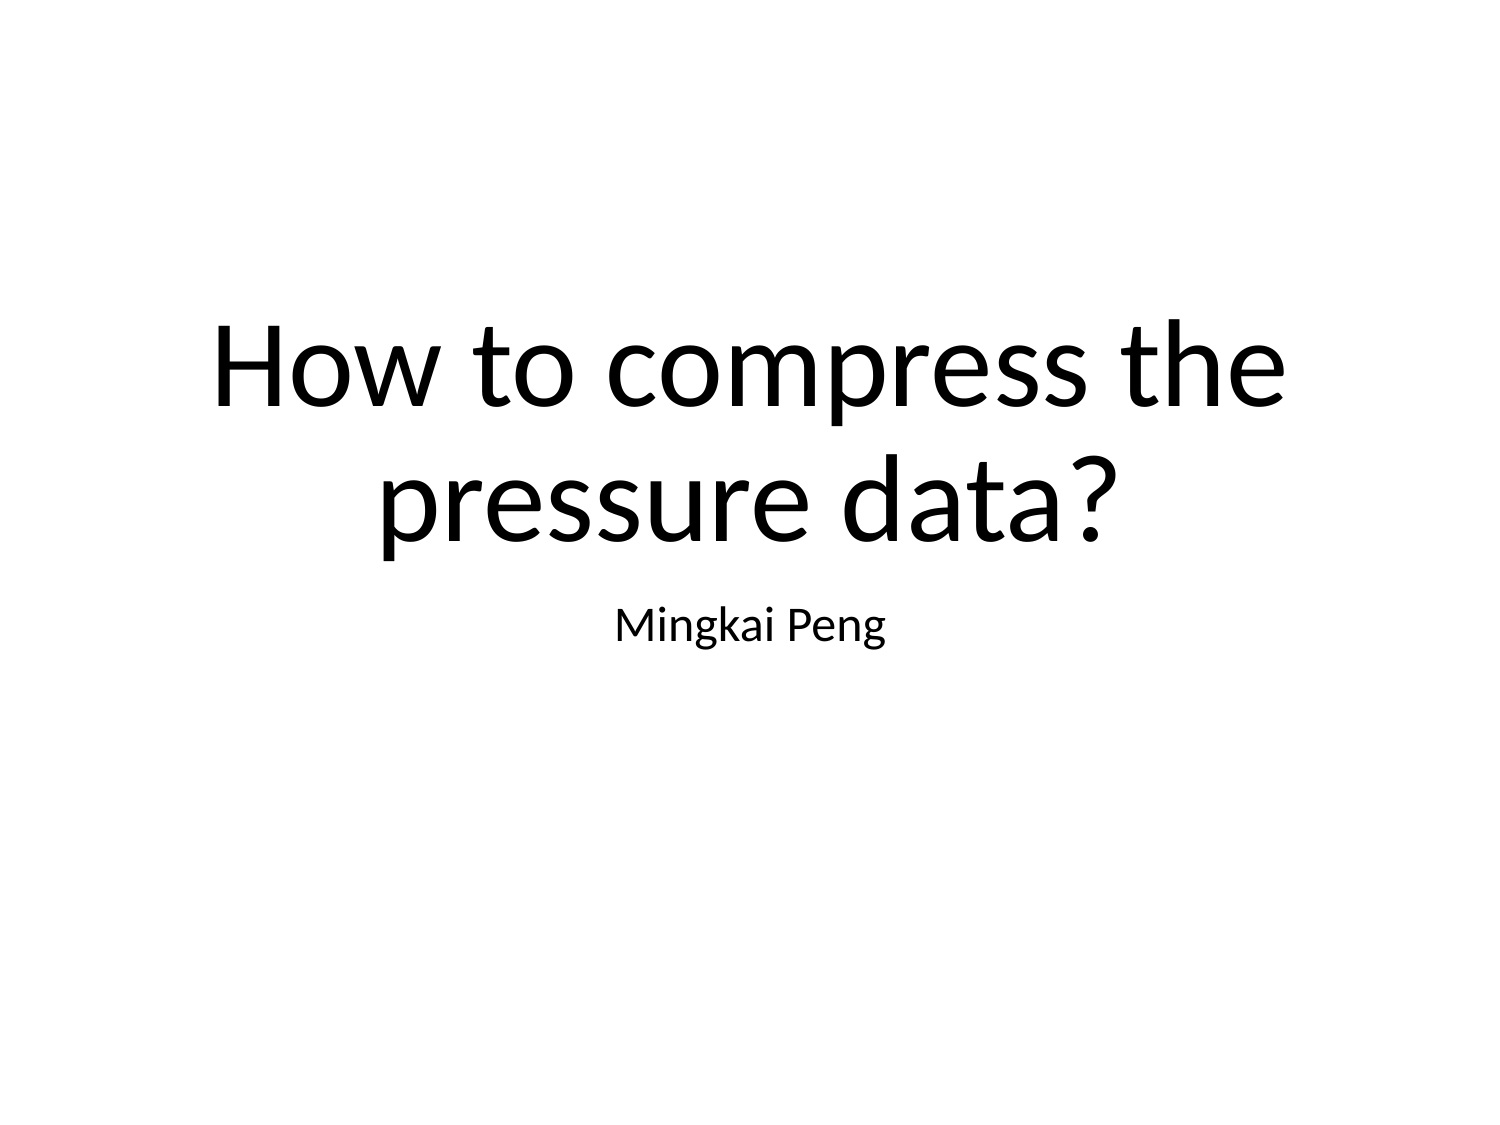

# How to compress the pressure data?
Mingkai Peng